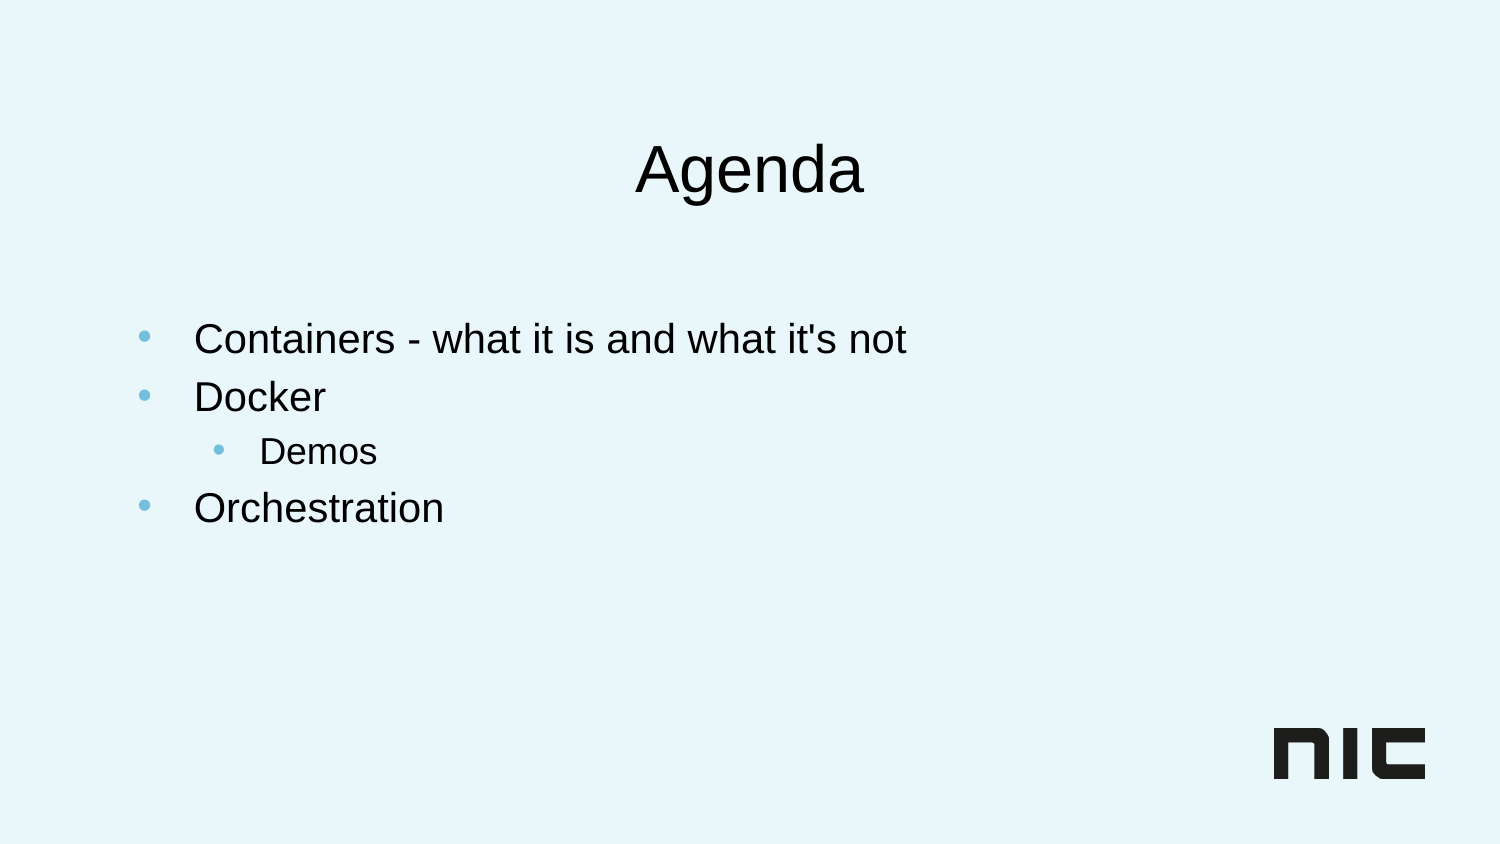

# Agenda
Containers - what it is and what it's not
Docker
Demos
Orchestration